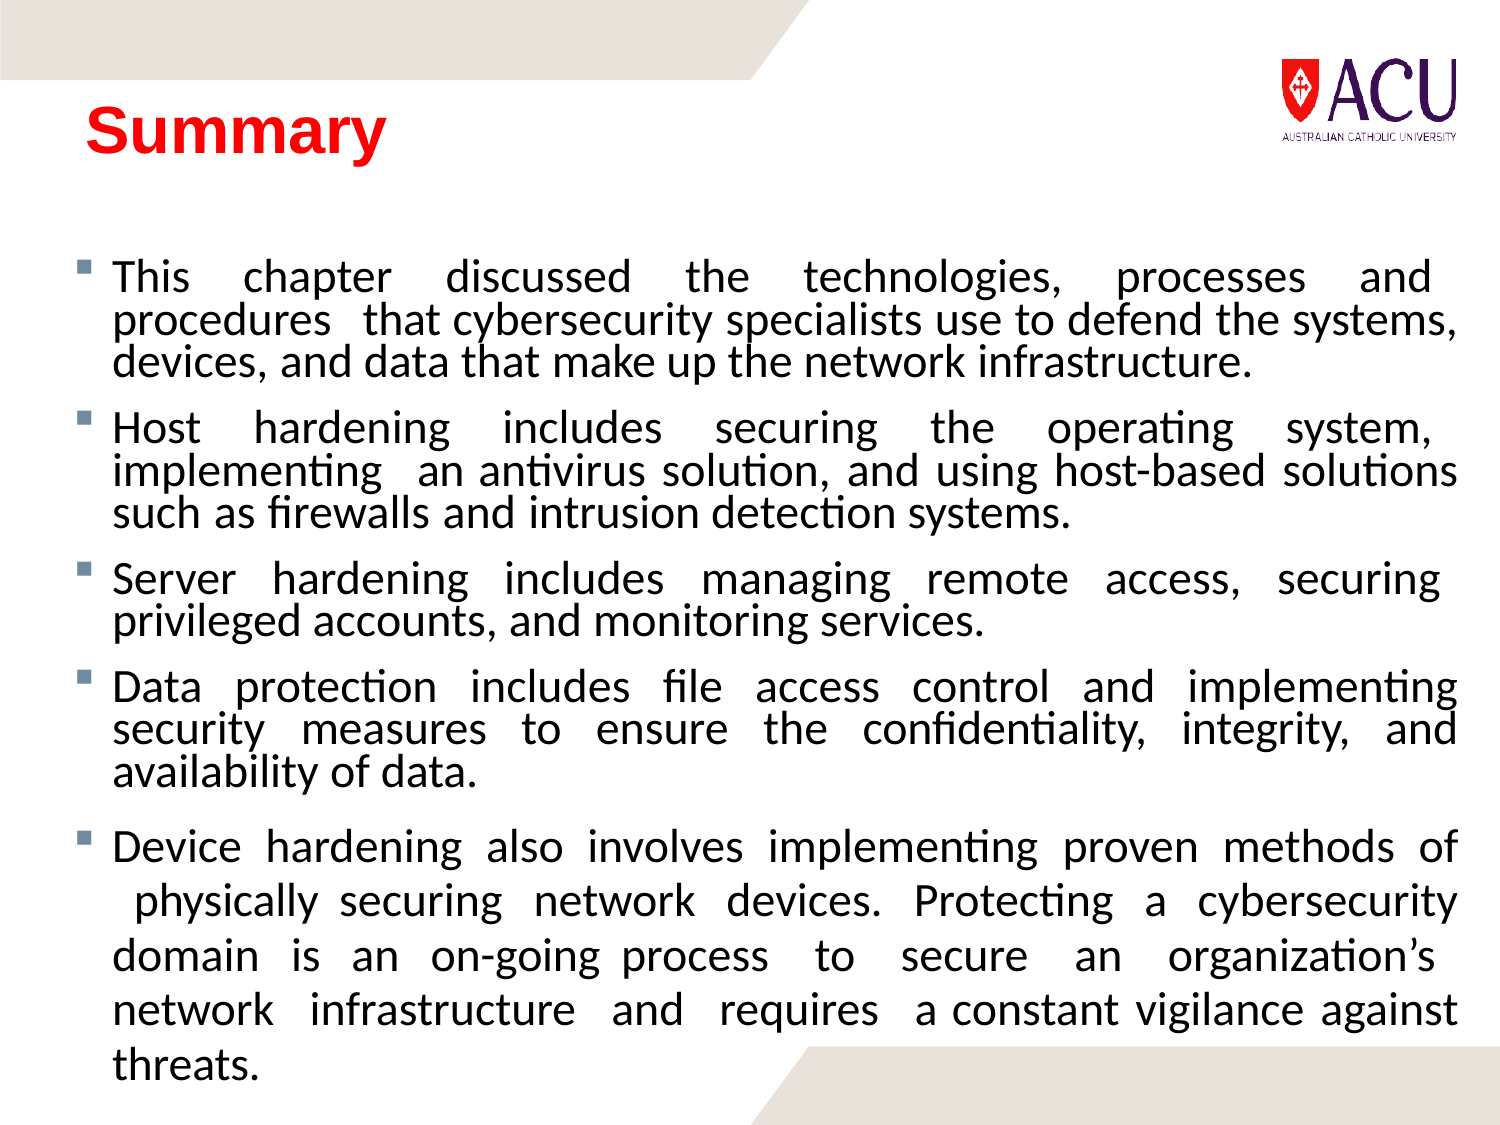

# Summary
This  chapter  discussed  the  technologies,  processes  and  procedures  that cybersecurity specialists use to defend the systems, devices, and data that make up the network infrastructure.
Host  hardening  includes  securing  the  operating  system,  implementing  an antivirus solution, and using host-based solutions such as firewalls and intrusion detection systems.
Server  hardening  includes  managing  remote  access,  securing  privileged accounts, and monitoring services.
Data protection includes file access control and implementing security measures to ensure the confidentiality, integrity, and availability of data.
Device  hardening  also  involves  implementing  proven  methods  of  physically securing network devices. Protecting a cybersecurity domain is an on-going process  to  secure  an  organization’s  network  infrastructure  and  requires  a constant vigilance against threats.